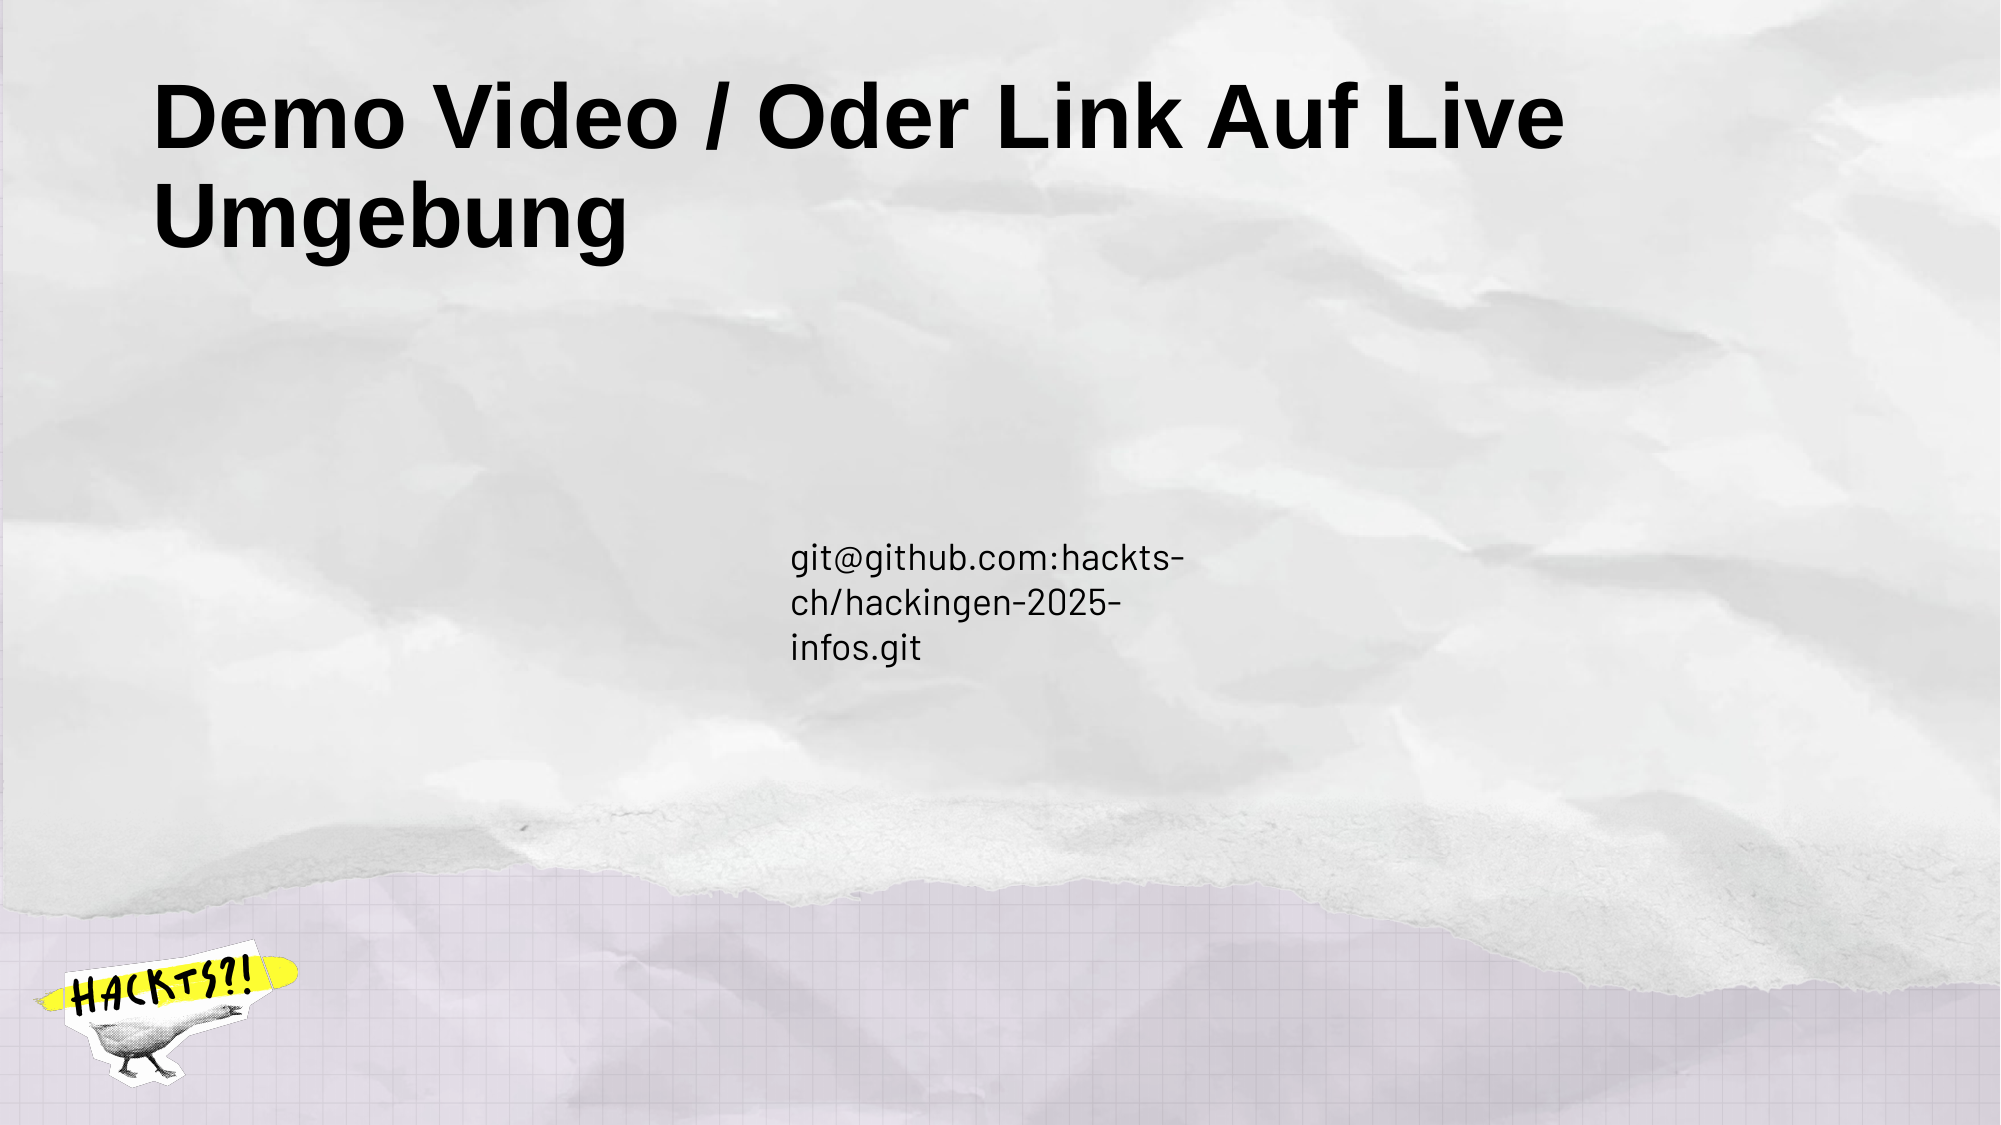

# Demo Video / Oder Link Auf Live Umgebung
git@github.com:hackts-ch/hackingen-2025-infos.git